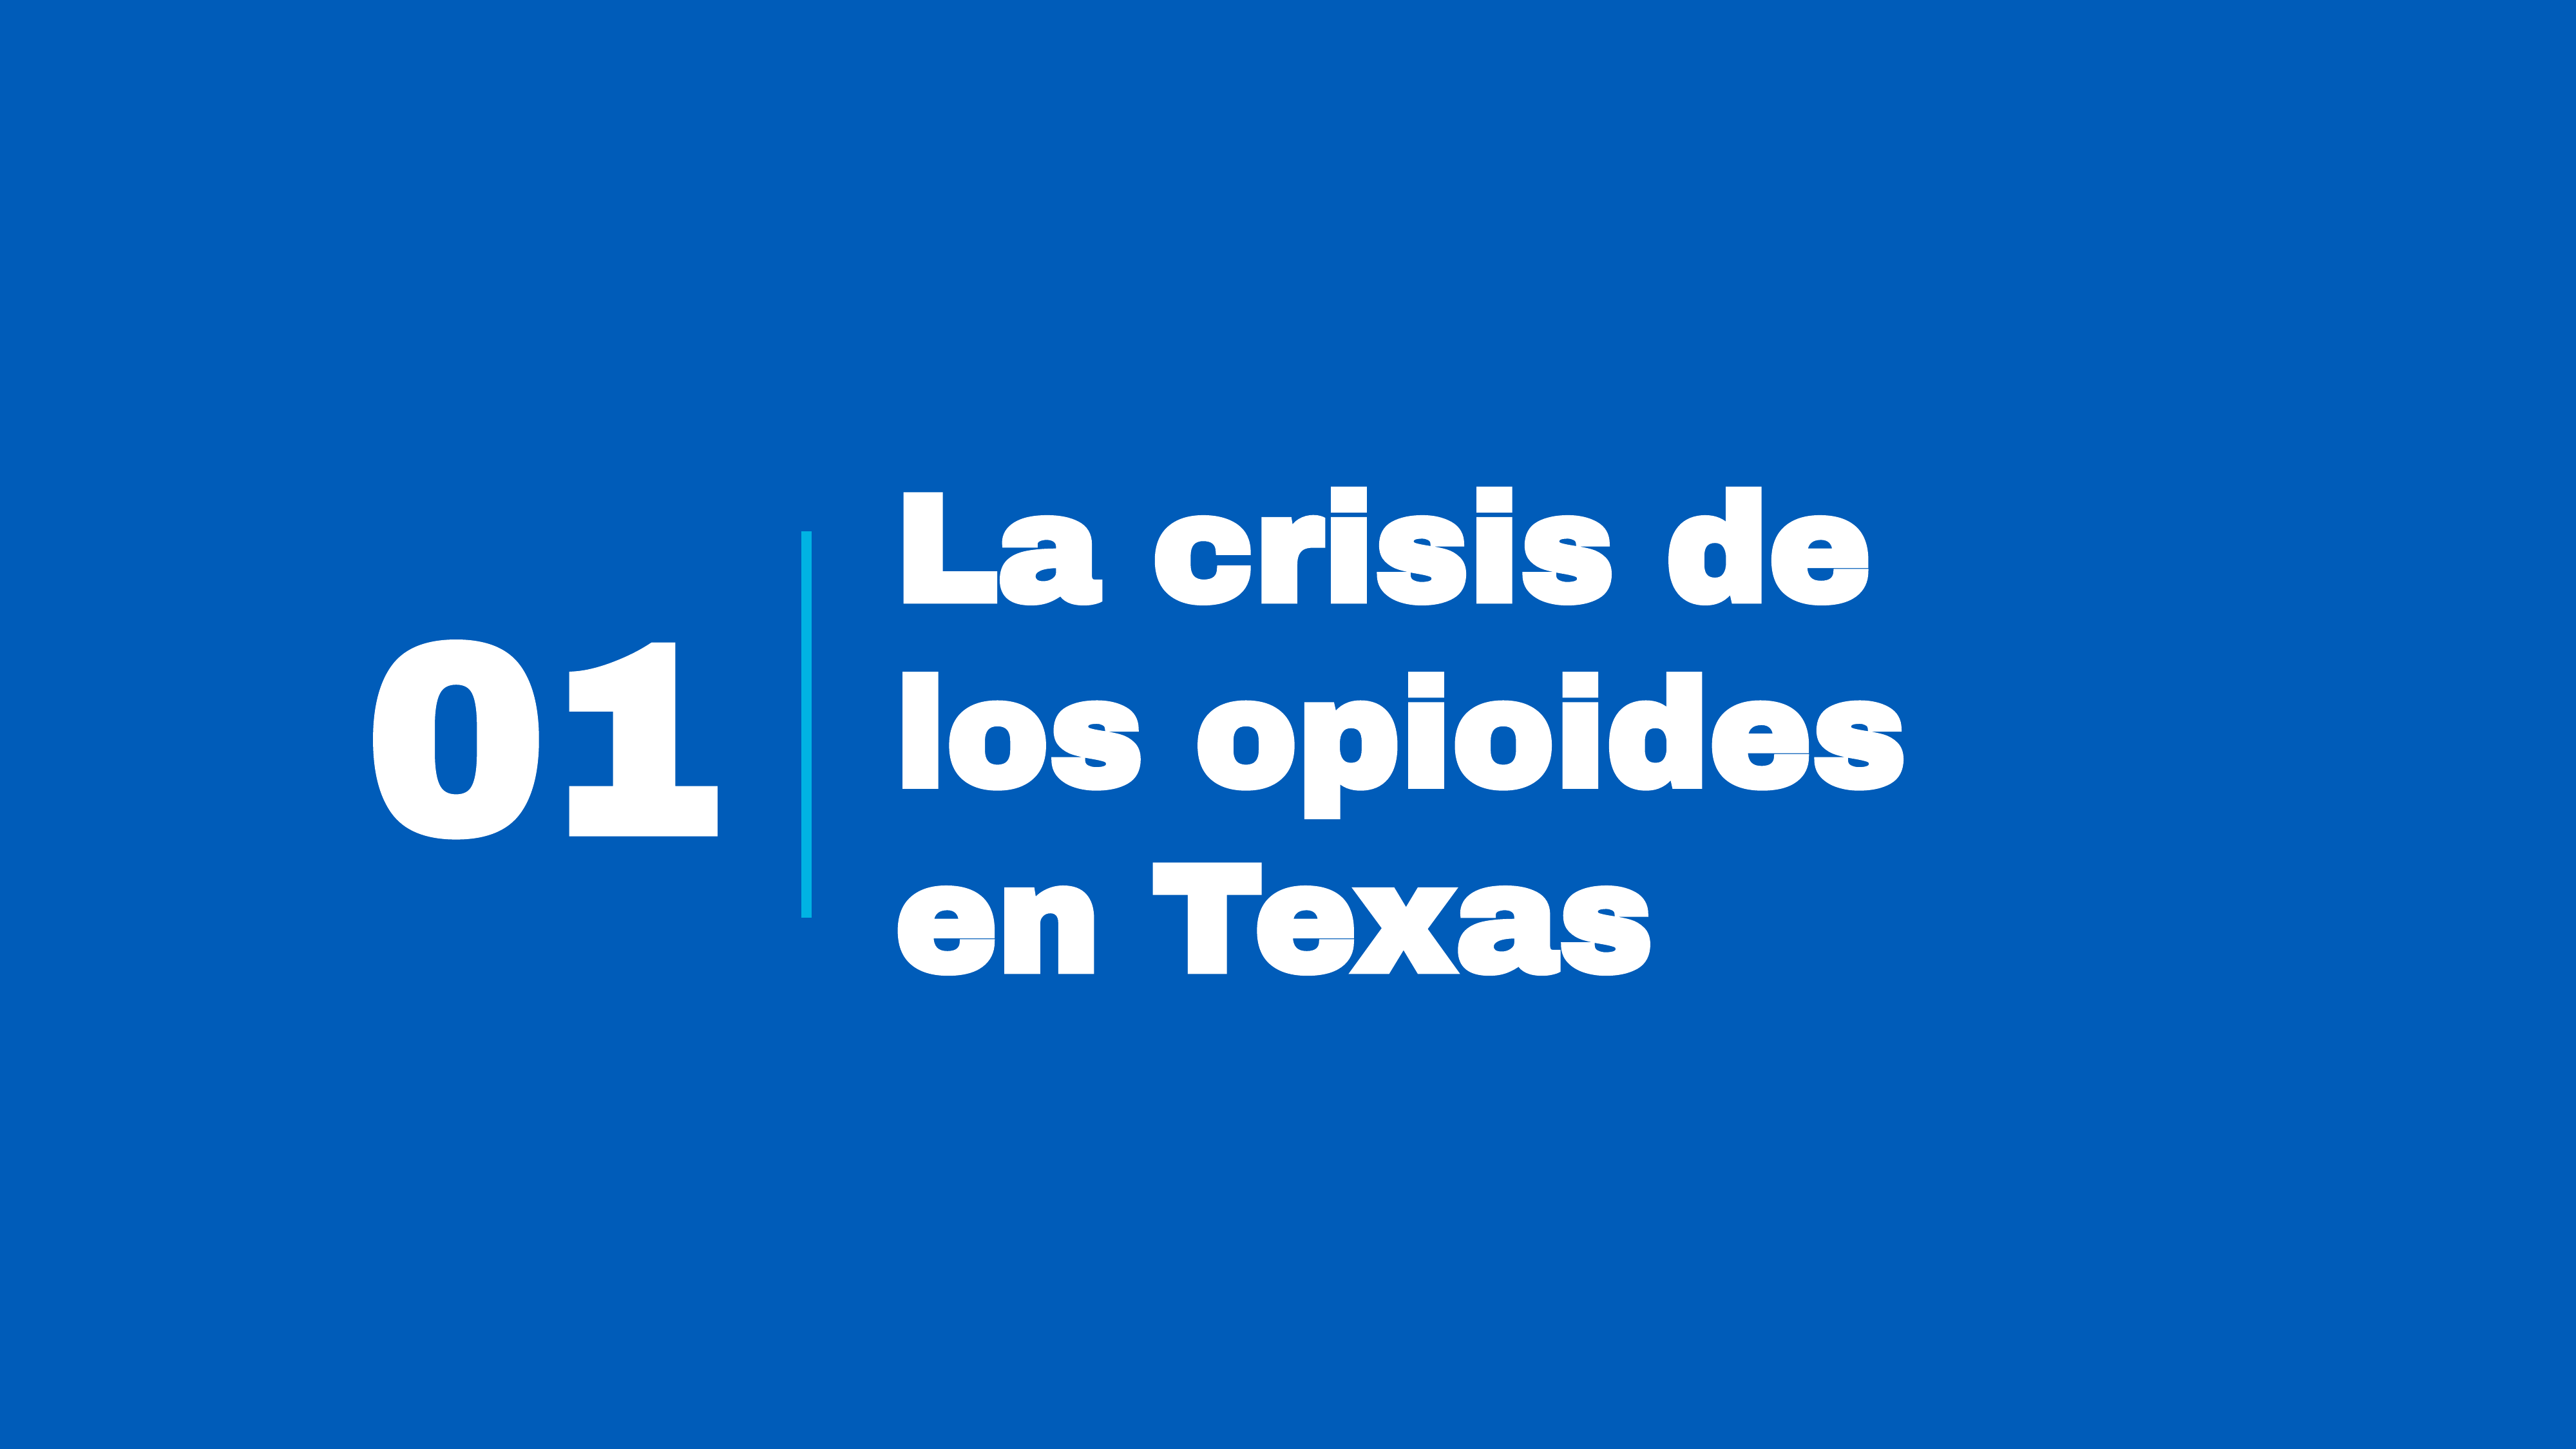

01
# La crisis de los opioides en Texas